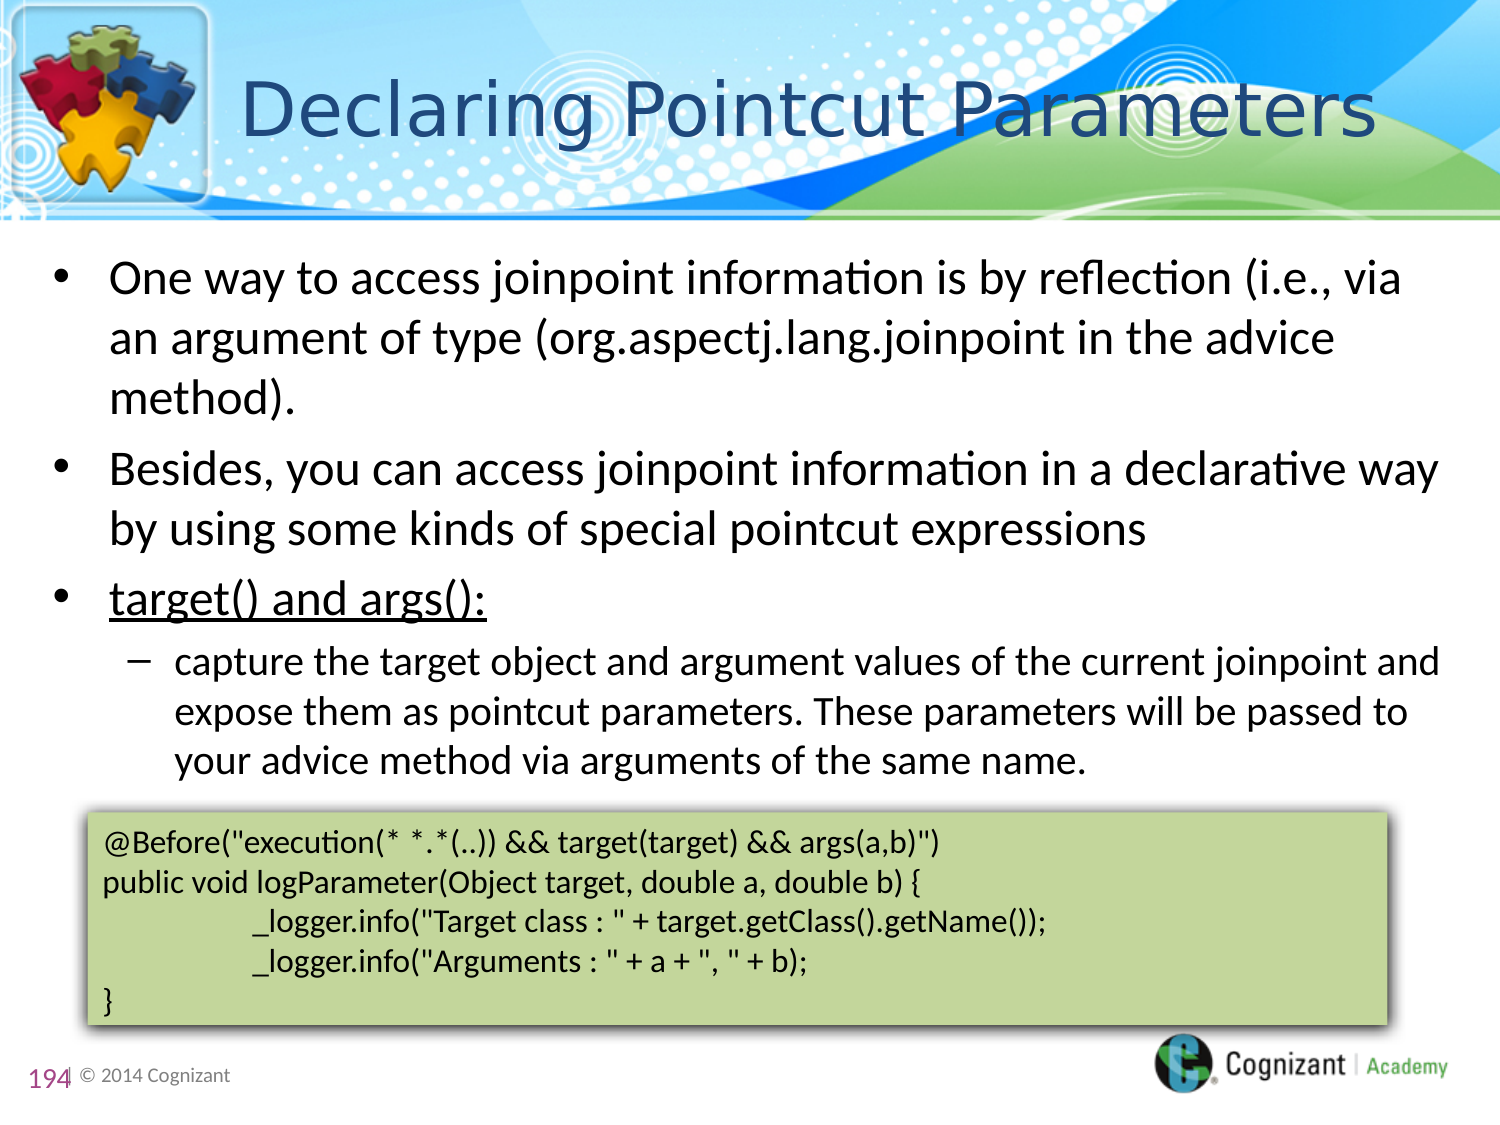

# Declaring Pointcut Parameters
One way to access joinpoint information is by reflection (i.e., via an argument of type (org.aspectj.lang.joinpoint in the advice method).
Besides, you can access joinpoint information in a declarative way by using some kinds of special pointcut expressions
target() and args():
capture the target object and argument values of the current joinpoint and expose them as pointcut parameters. These parameters will be passed to your advice method via arguments of the same name.
@Before("execution(* *.*(..)) && target(target) && args(a,b)")
public void logParameter(Object target, double a, double b) {
	_logger.info("Target class : " + target.getClass().getName());
	_logger.info("Arguments : " + a + ", " + b);
}
194